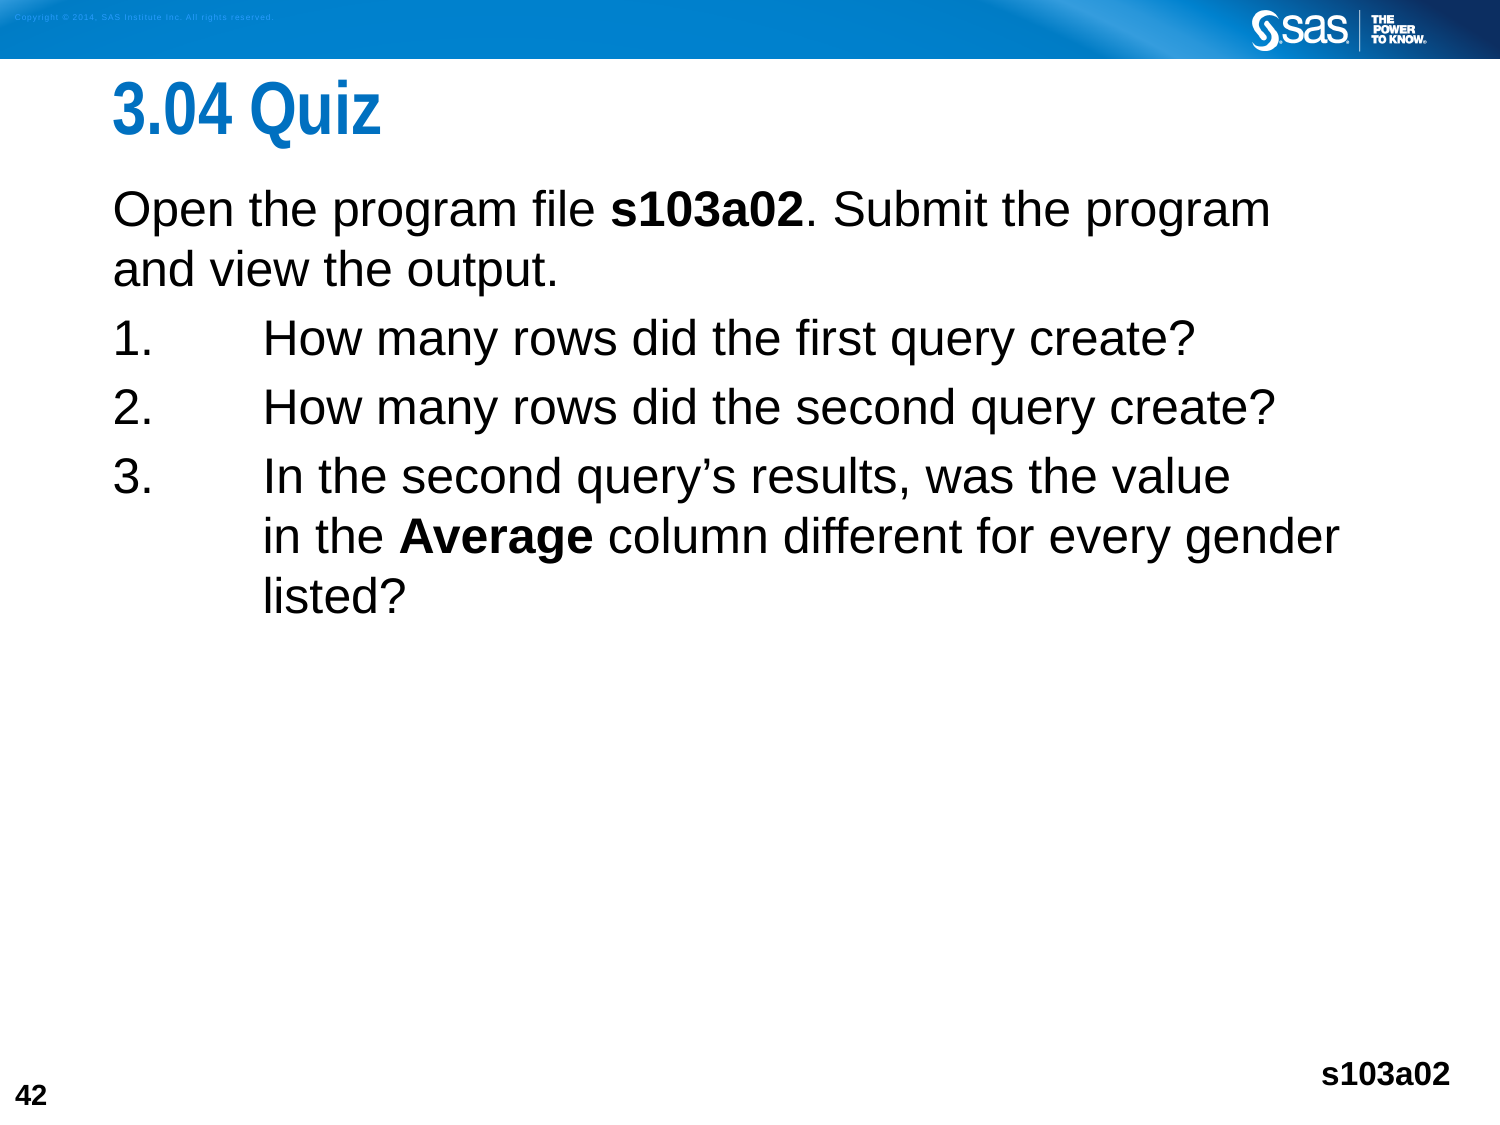

# 3.04 Quiz
Open the program file s103a02. Submit the program
and view the output.
1.	How many rows did the first query create?
2.	How many rows did the second query create?
3.	In the second query’s results, was the value
	in the Average column different for every gender
	listed?
s103a02